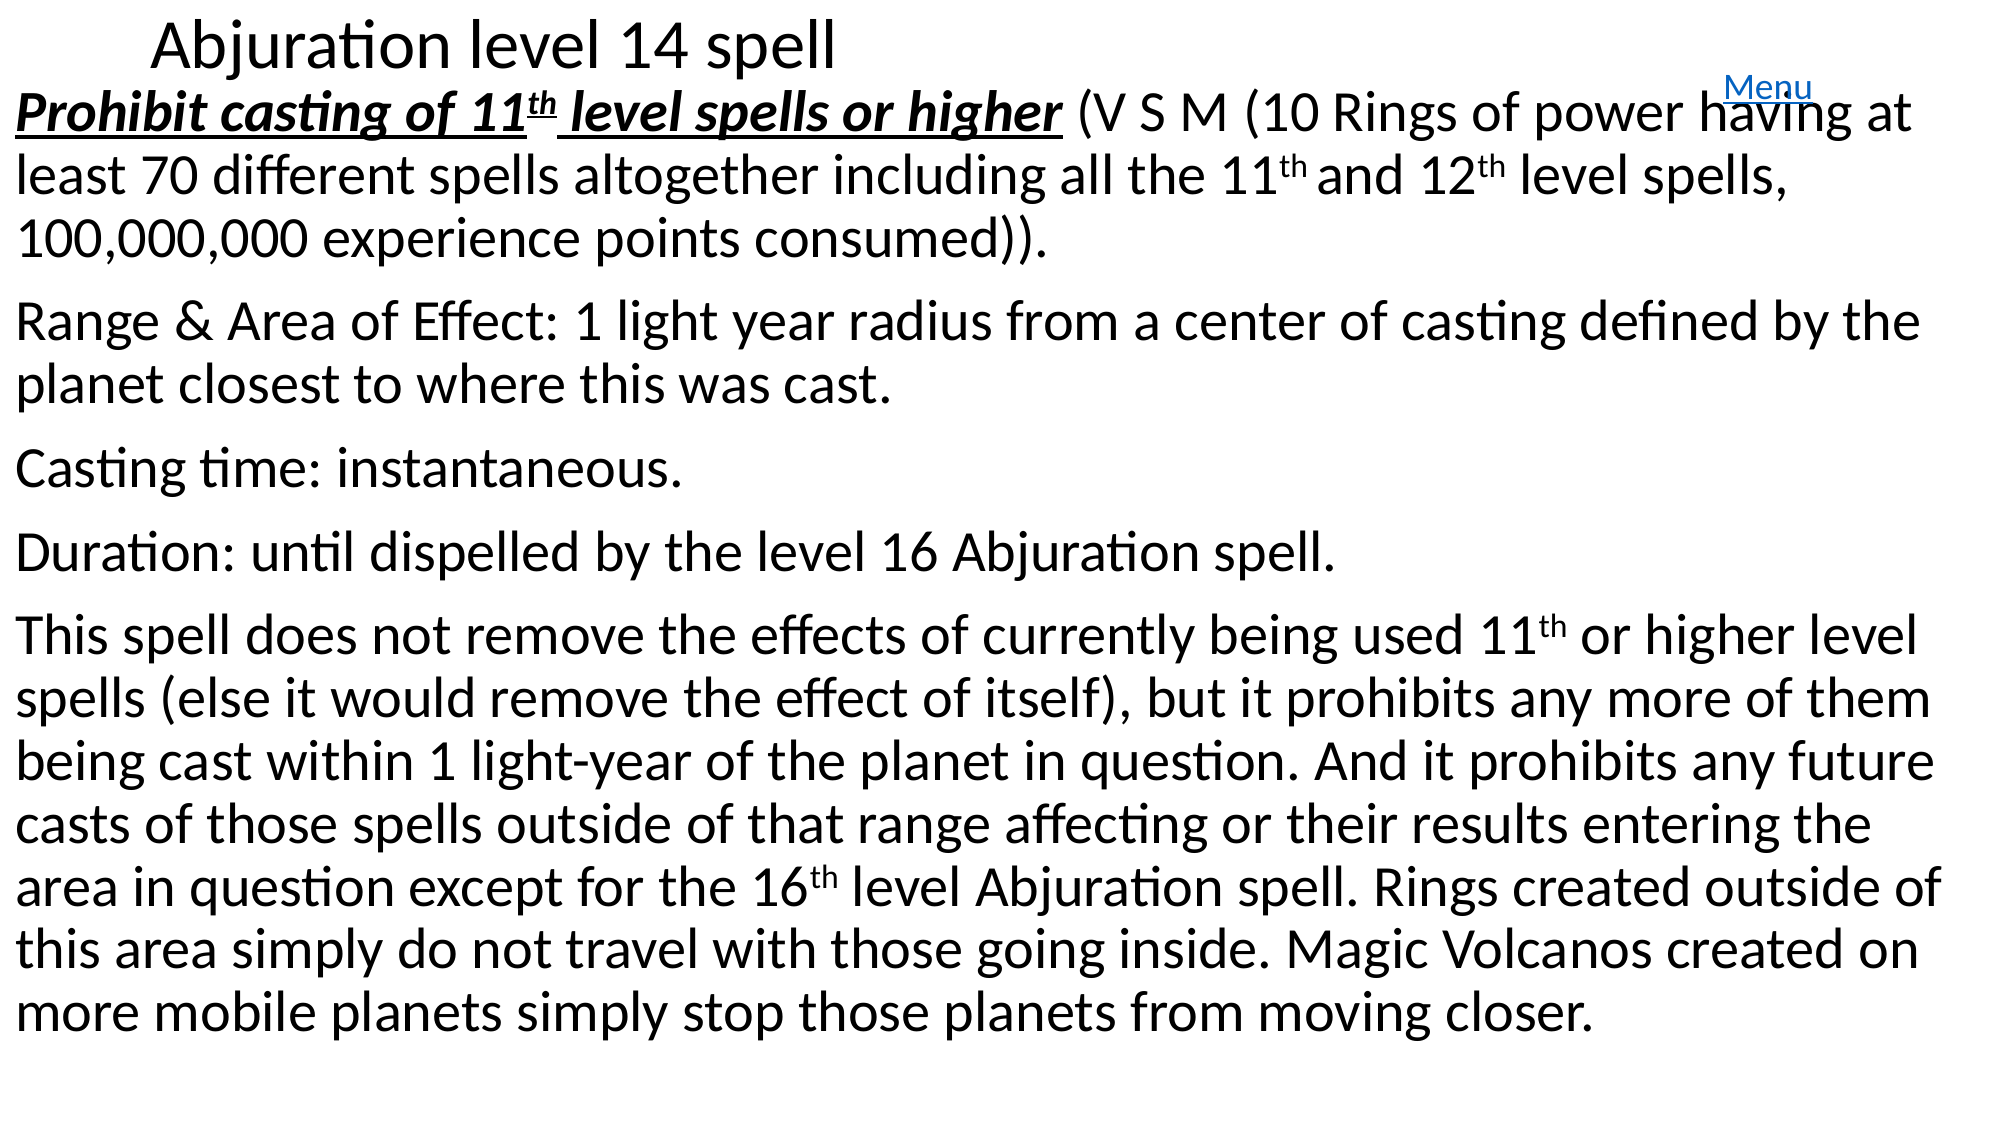

# Abjuration level 14 spell

Menu
Prohibit casting of 11th level spells or higher (V S M (10 Rings of power having at least 70 different spells altogether including all the 11th and 12th level spells, 100,000,000 experience points consumed)).
Range & Area of Effect: 1 light year radius from a center of casting defined by the planet closest to where this was cast.
Casting time: instantaneous.
Duration: until dispelled by the level 16 Abjuration spell.
This spell does not remove the effects of currently being used 11th or higher level spells (else it would remove the effect of itself), but it prohibits any more of them being cast within 1 light-year of the planet in question. And it prohibits any future casts of those spells outside of that range affecting or their results entering the area in question except for the 16th level Abjuration spell. Rings created outside of this area simply do not travel with those going inside. Magic Volcanos created on more mobile planets simply stop those planets from moving closer.